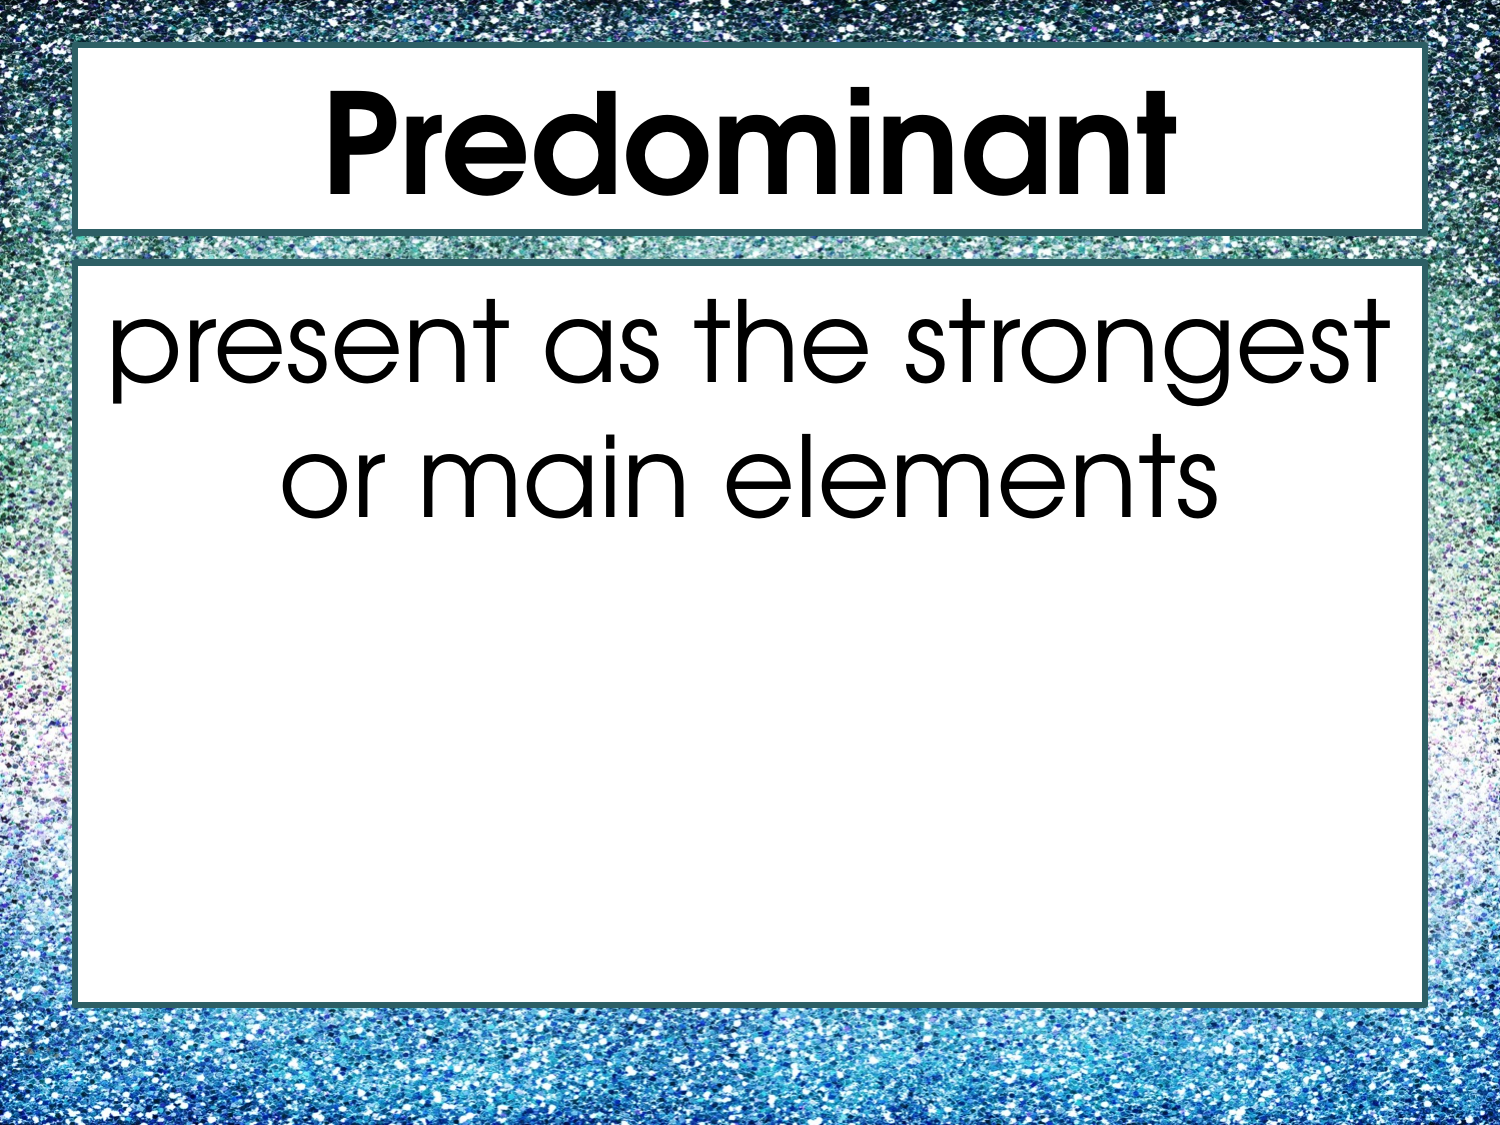

# Predominant
present as the strongest or main elements